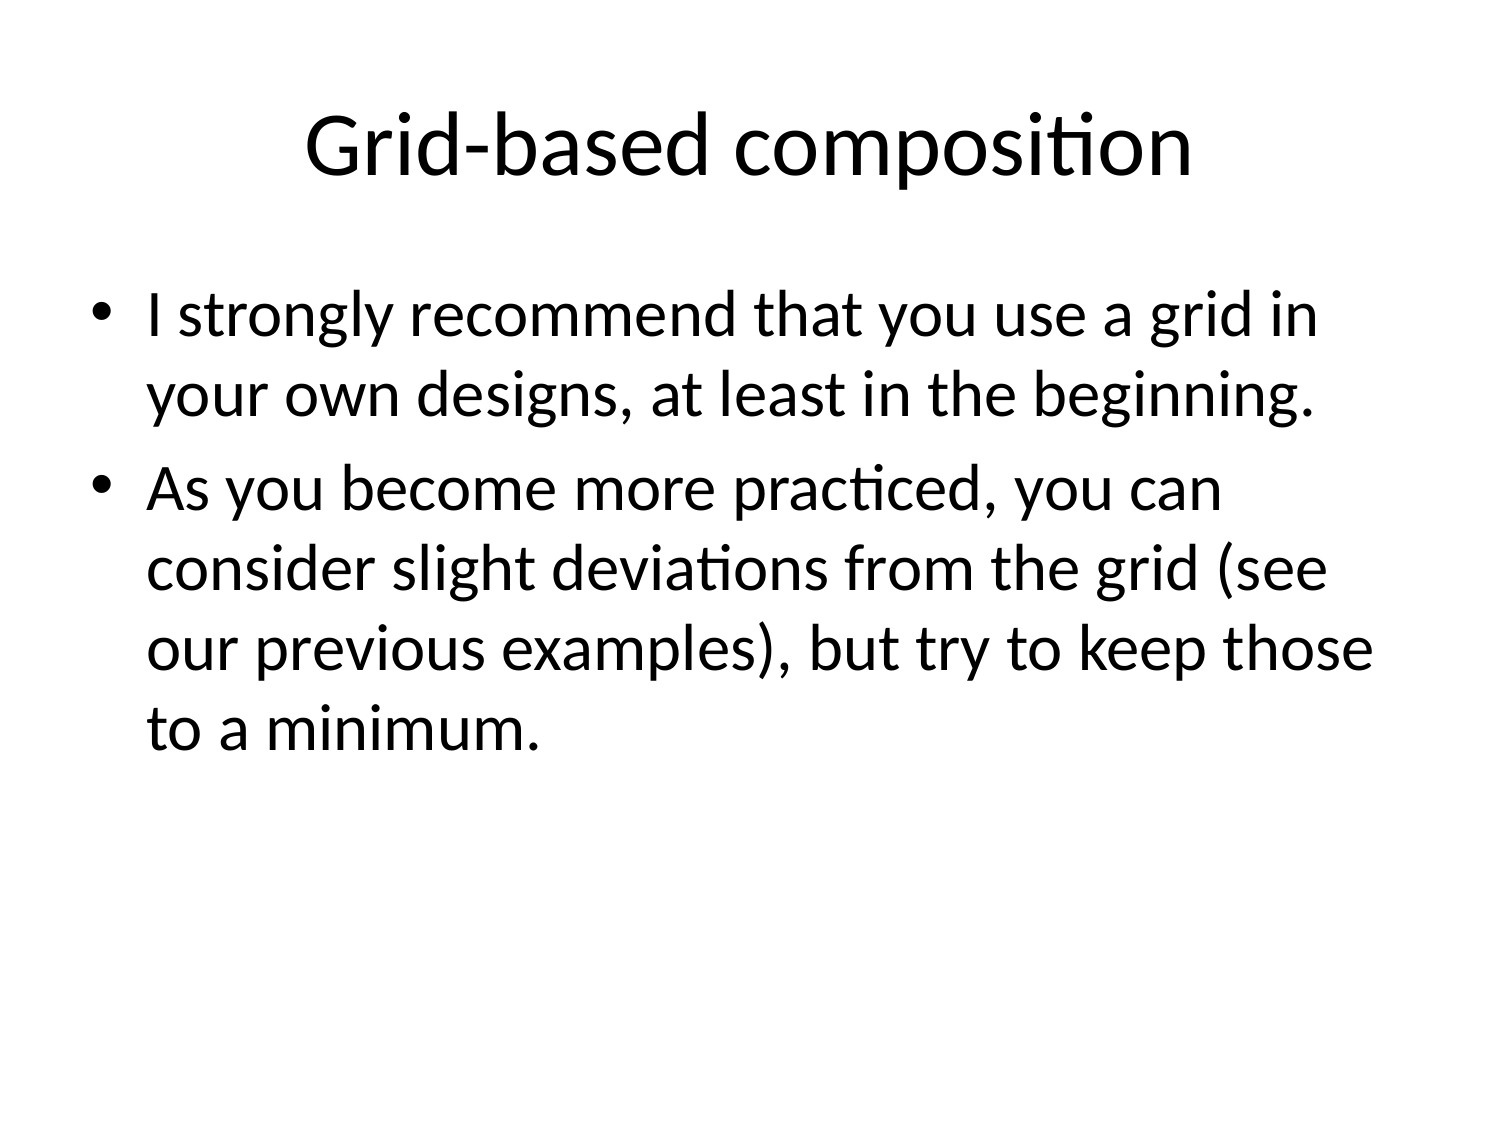

# Grid-based composition
I strongly recommend that you use a grid in your own designs, at least in the beginning.
As you become more practiced, you can consider slight deviations from the grid (see our previous examples), but try to keep those to a minimum.